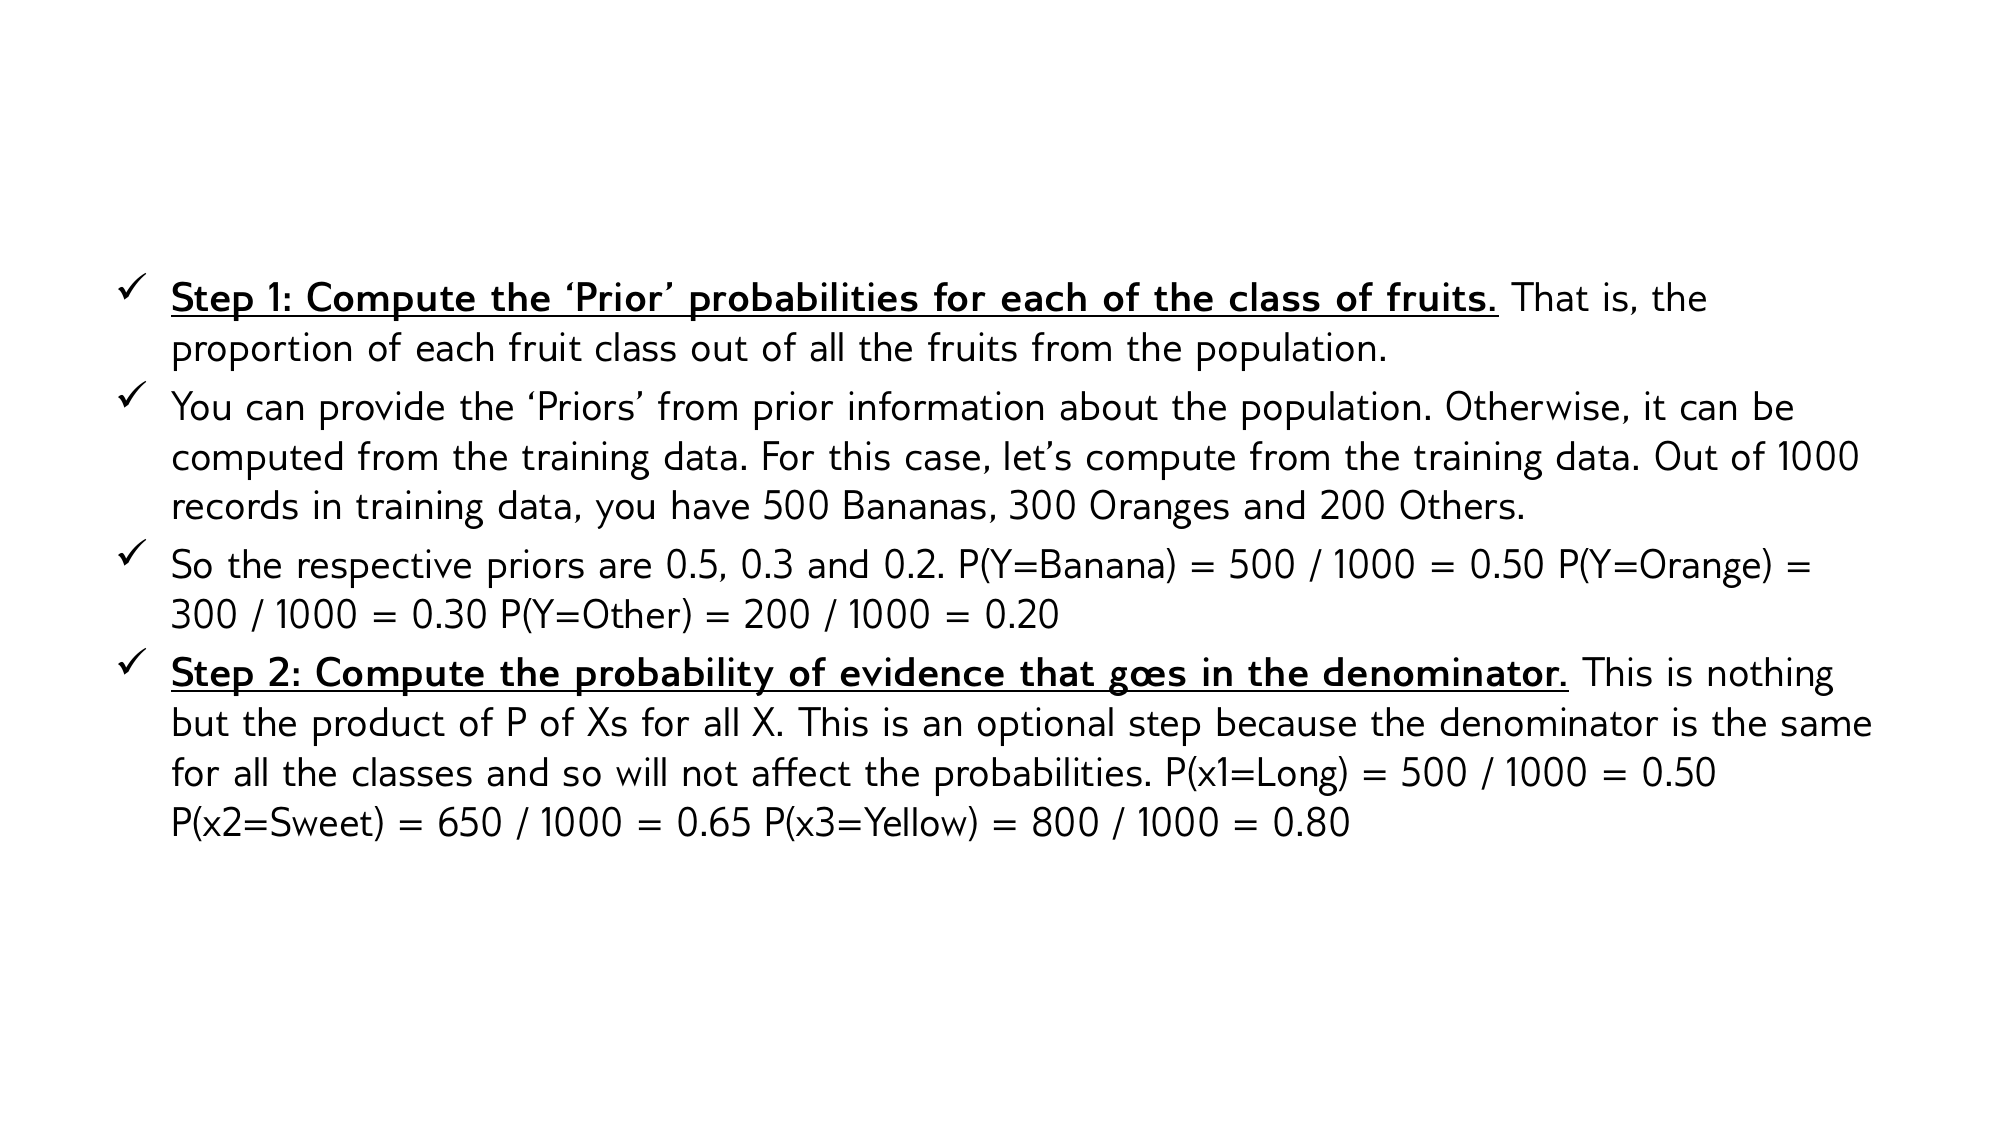

Step 1: Compute the ‘Prior’ probabilities for each of the class of fruits. That is, the proportion of each fruit class out of all the fruits from the population.
You can provide the ‘Priors’ from prior information about the population. Otherwise, it can be computed from the training data. For this case, let’s compute from the training data. Out of 1000 records in training data, you have 500 Bananas, 300 Oranges and 200 Others.
So the respective priors are 0.5, 0.3 and 0.2. P(Y=Banana) = 500 / 1000 = 0.50 P(Y=Orange) = 300 / 1000 = 0.30 P(Y=Other) = 200 / 1000 = 0.20
Step 2: Compute the probability of evidence that goes in the denominator. This is nothing but the product of P of Xs for all X. This is an optional step because the denominator is the same for all the classes and so will not affect the probabilities. P(x1=Long) = 500 / 1000 = 0.50 P(x2=Sweet) = 650 / 1000 = 0.65 P(x3=Yellow) = 800 / 1000 = 0.80